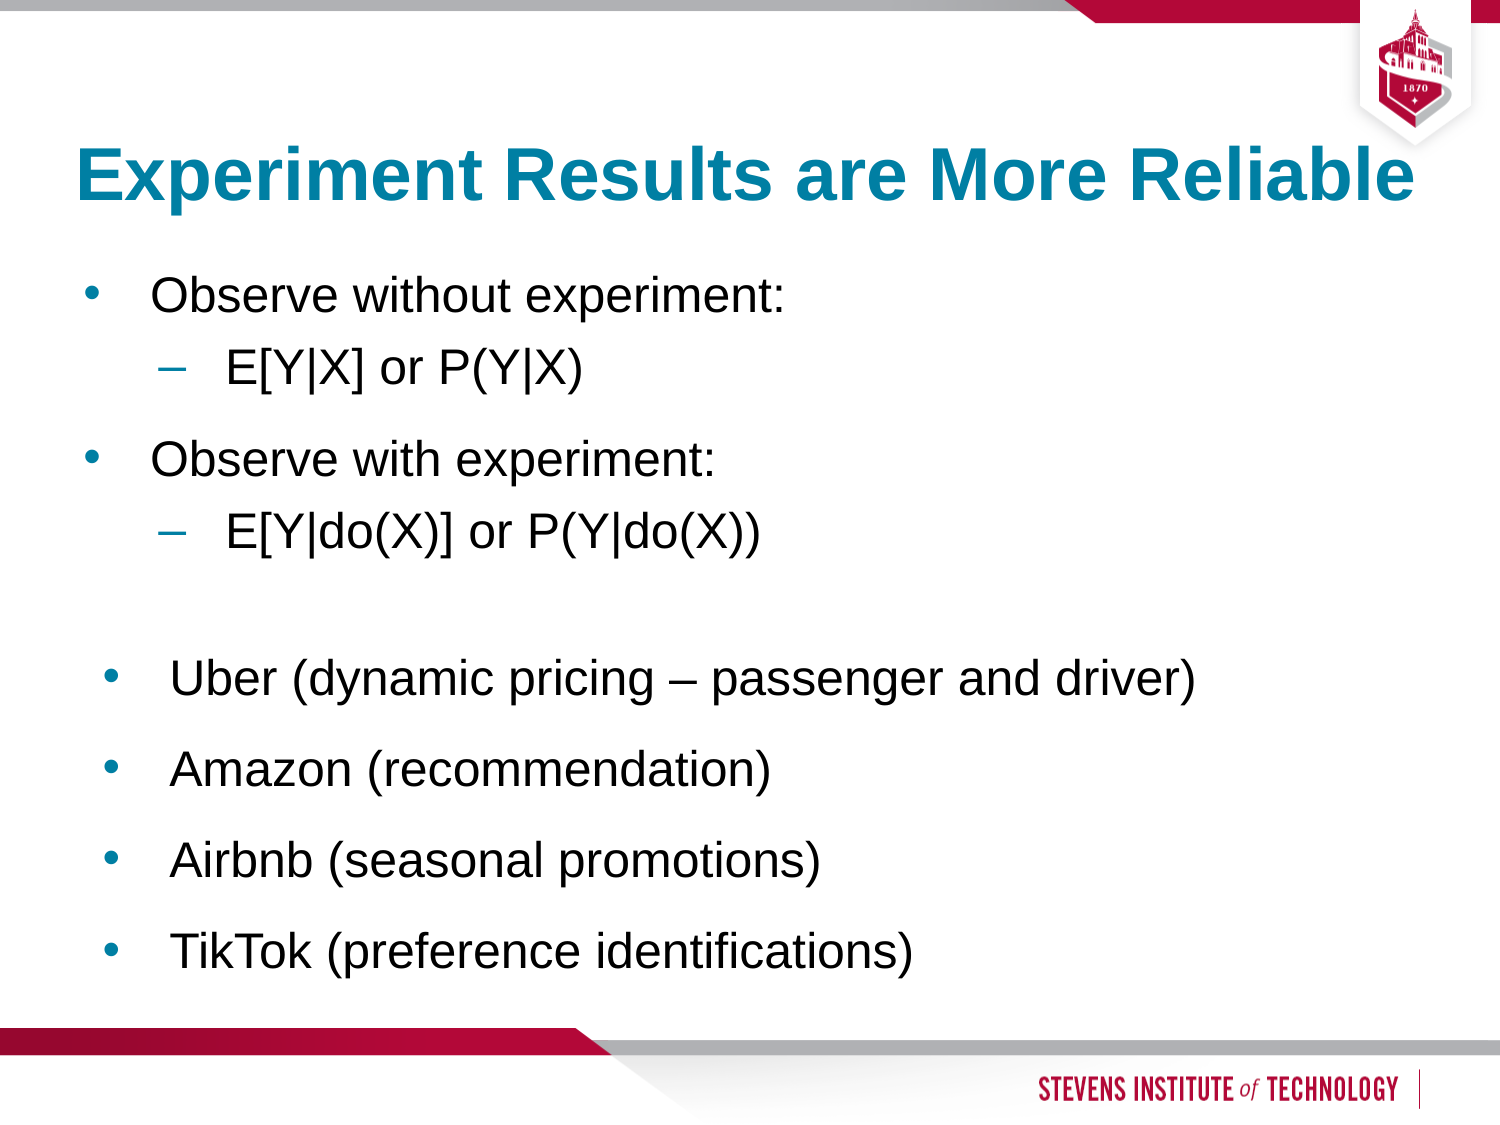

3
# Experiment Results are More Reliable
Observe without experiment:
E[Y|X] or P(Y|X)
Observe with experiment:
E[Y|do(X)] or P(Y|do(X))

Uber (dynamic pricing – passenger and driver)
Amazon (recommendation)
Airbnb (seasonal promotions)
TikTok (preference identifications)